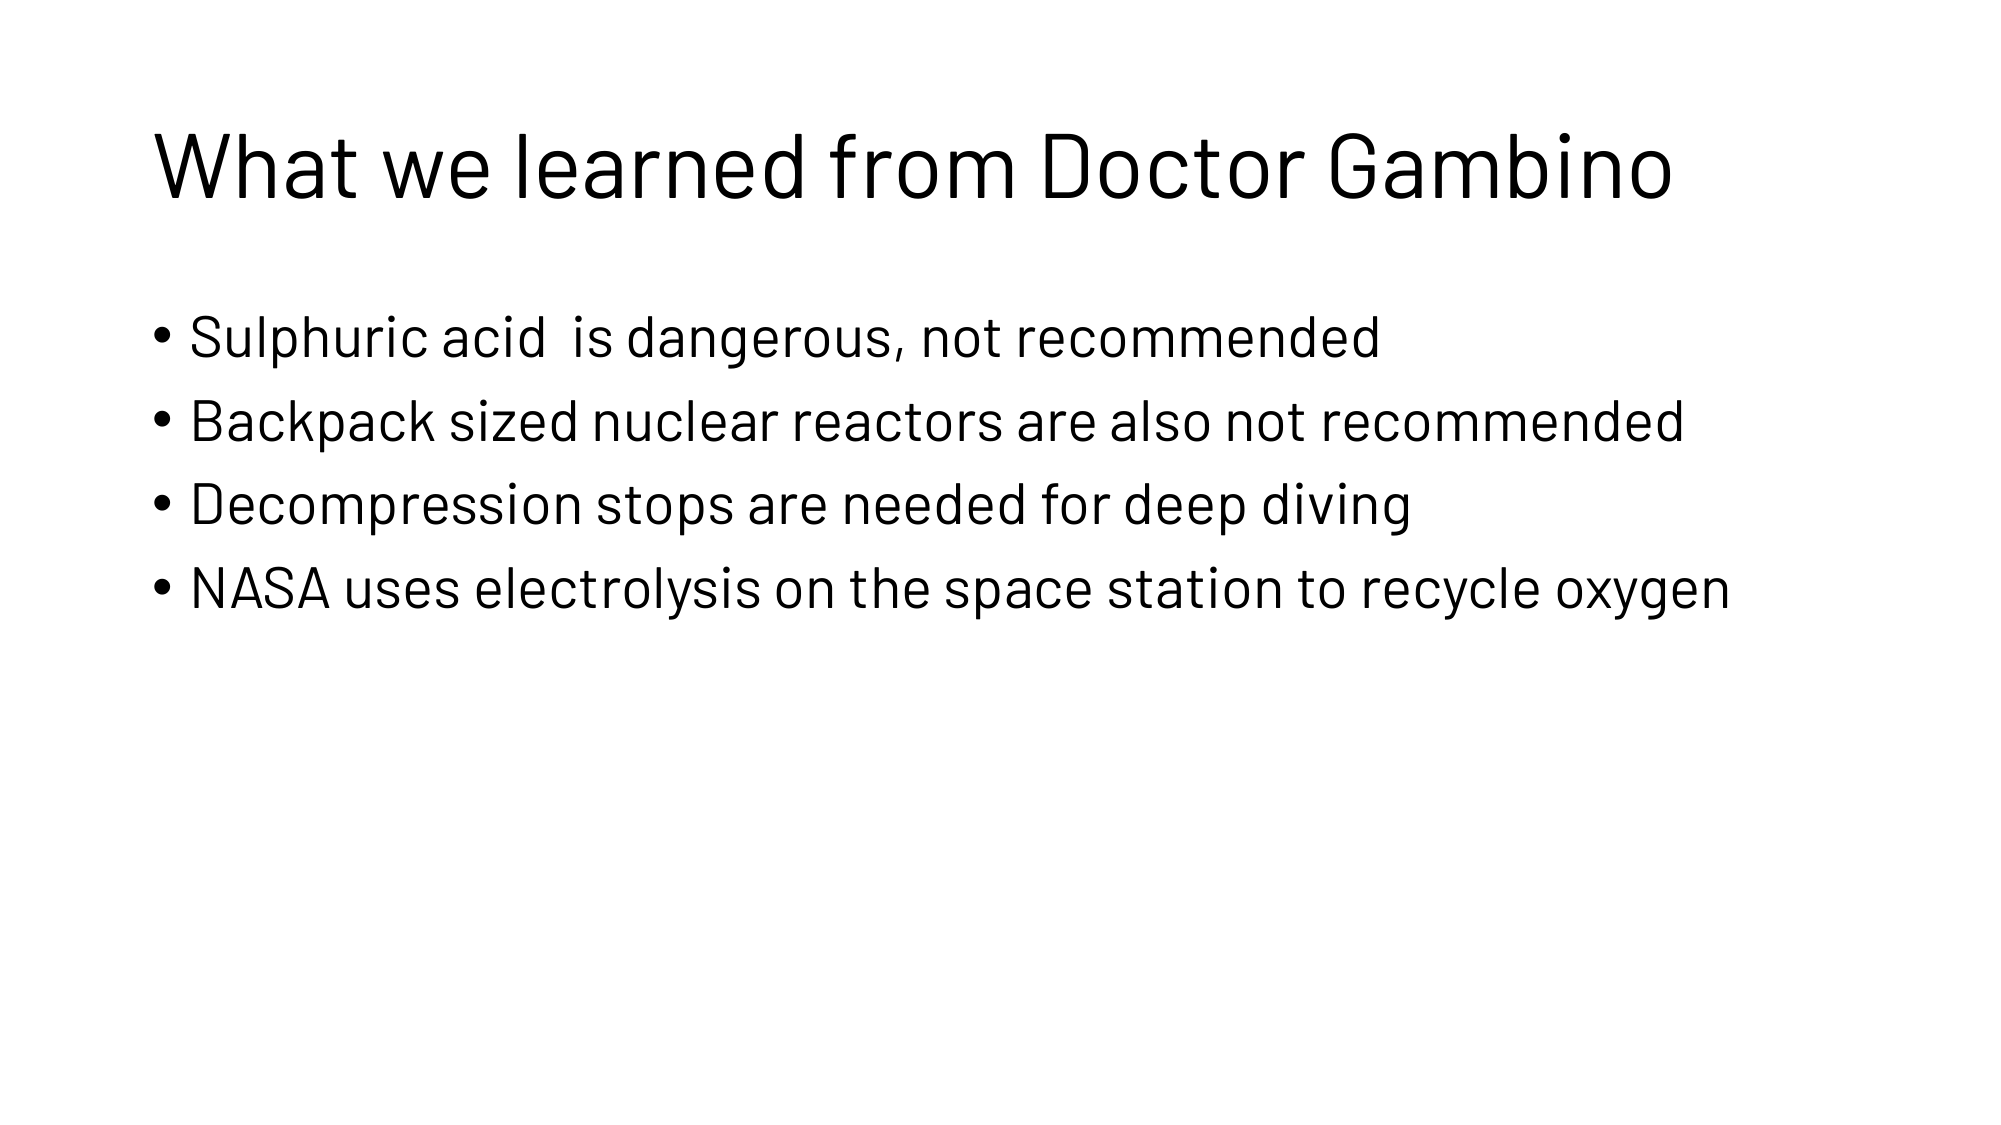

# What we learned from Doctor Gambino
Sulphuric acid  is dangerous, not recommended
Backpack sized nuclear reactors are also not recommended
Decompression stops are needed for deep diving
NASA uses electrolysis on the space station to recycle oxygen